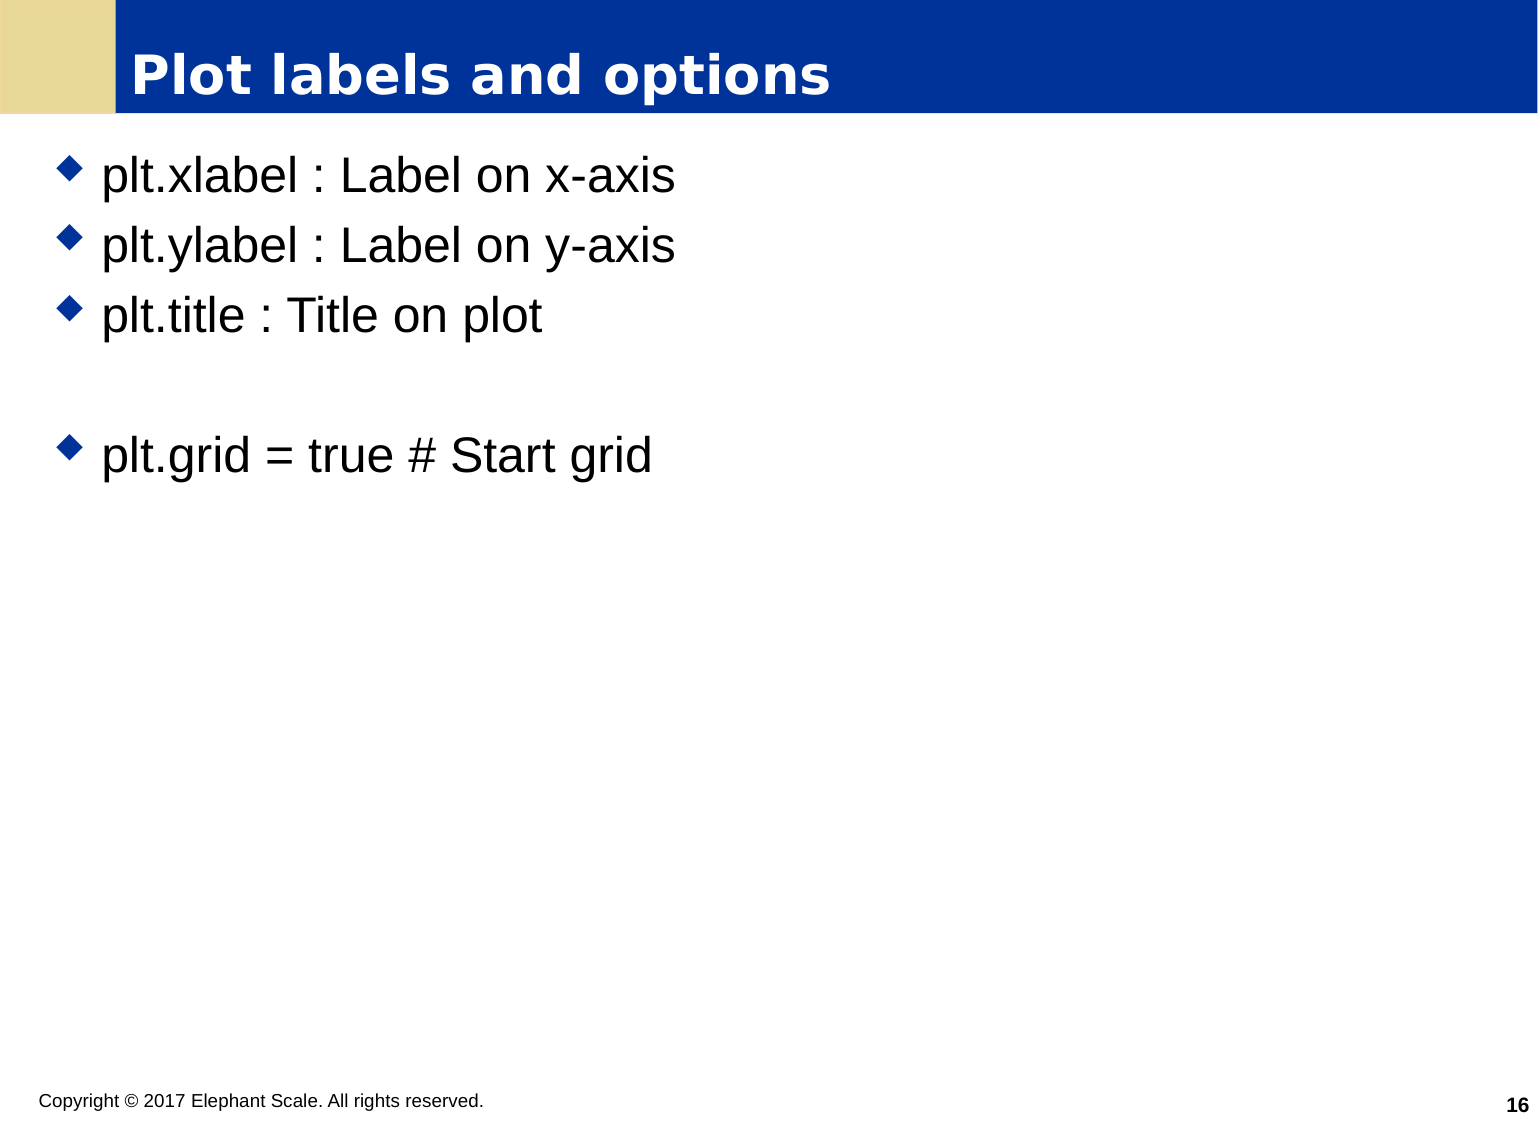

# Plot labels and options
plt.xlabel : Label on x-axis
plt.ylabel : Label on y-axis
plt.title : Title on plot

plt.grid = true # Start grid

16
Copyright © 2017 Elephant Scale. All rights reserved.